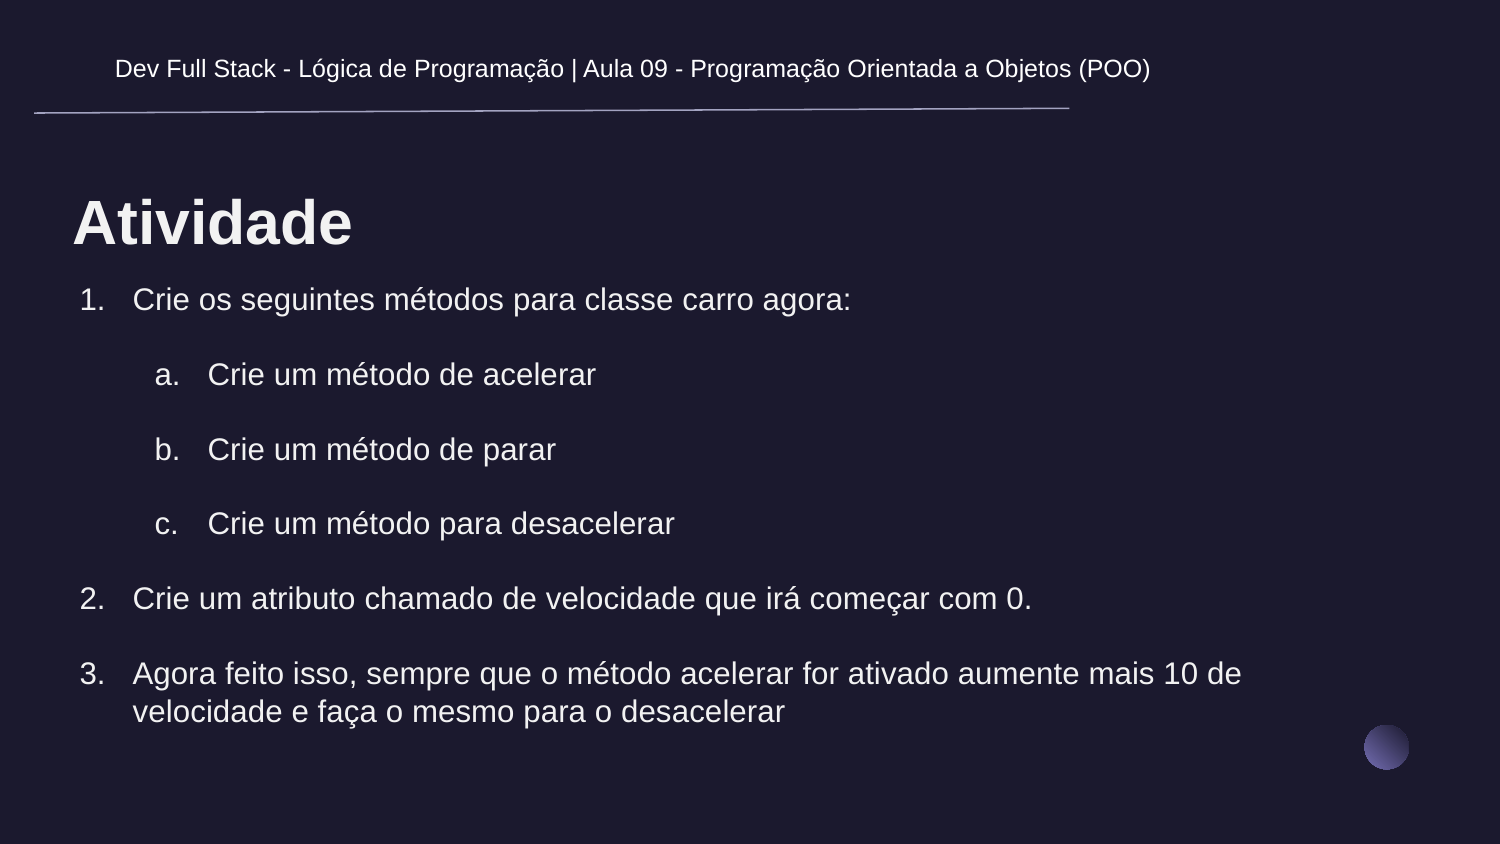

Dev Full Stack - Lógica de Programação | Aula 09 - Programação Orientada a Objetos (POO)
Atividade
Crie os seguintes métodos para classe carro agora:

Crie um método de acelerar

Crie um método de parar

Crie um método para desacelerar

Crie um atributo chamado de velocidade que irá começar com 0.

Agora feito isso, sempre que o método acelerar for ativado aumente mais 10 de velocidade e faça o mesmo para o desacelerar